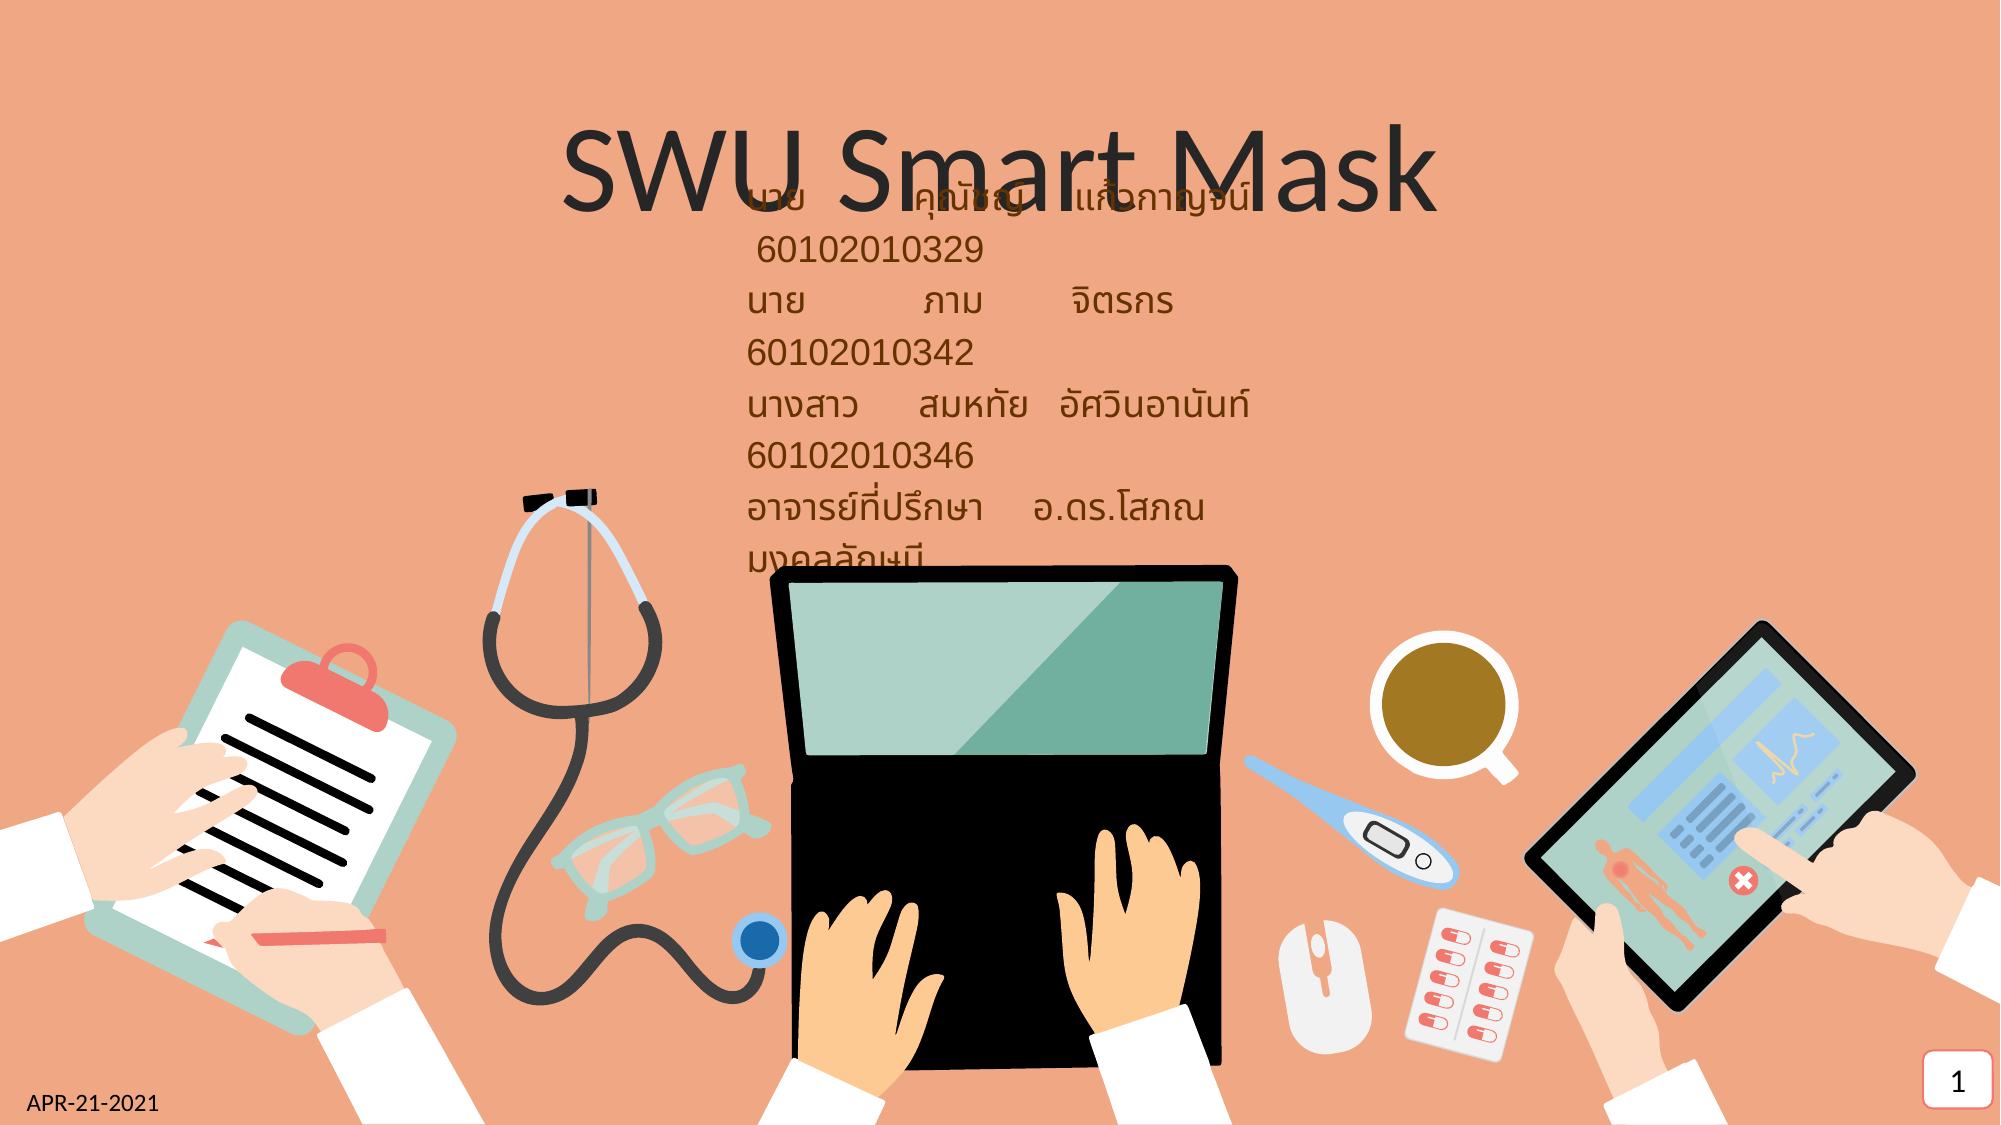

SWU Smart Mask
นาย           คุณัชญ์     แก้วกาญจน์           60102010329
นาย            ภาม         จิตรกร                  60102010342
นางสาว      สมหทัย   อัศวินอานันท์       60102010346
อาจารย์ที่ปรึกษา     อ.ดร.โสภณ      มงคลลักษมี

1

APR-21-2021